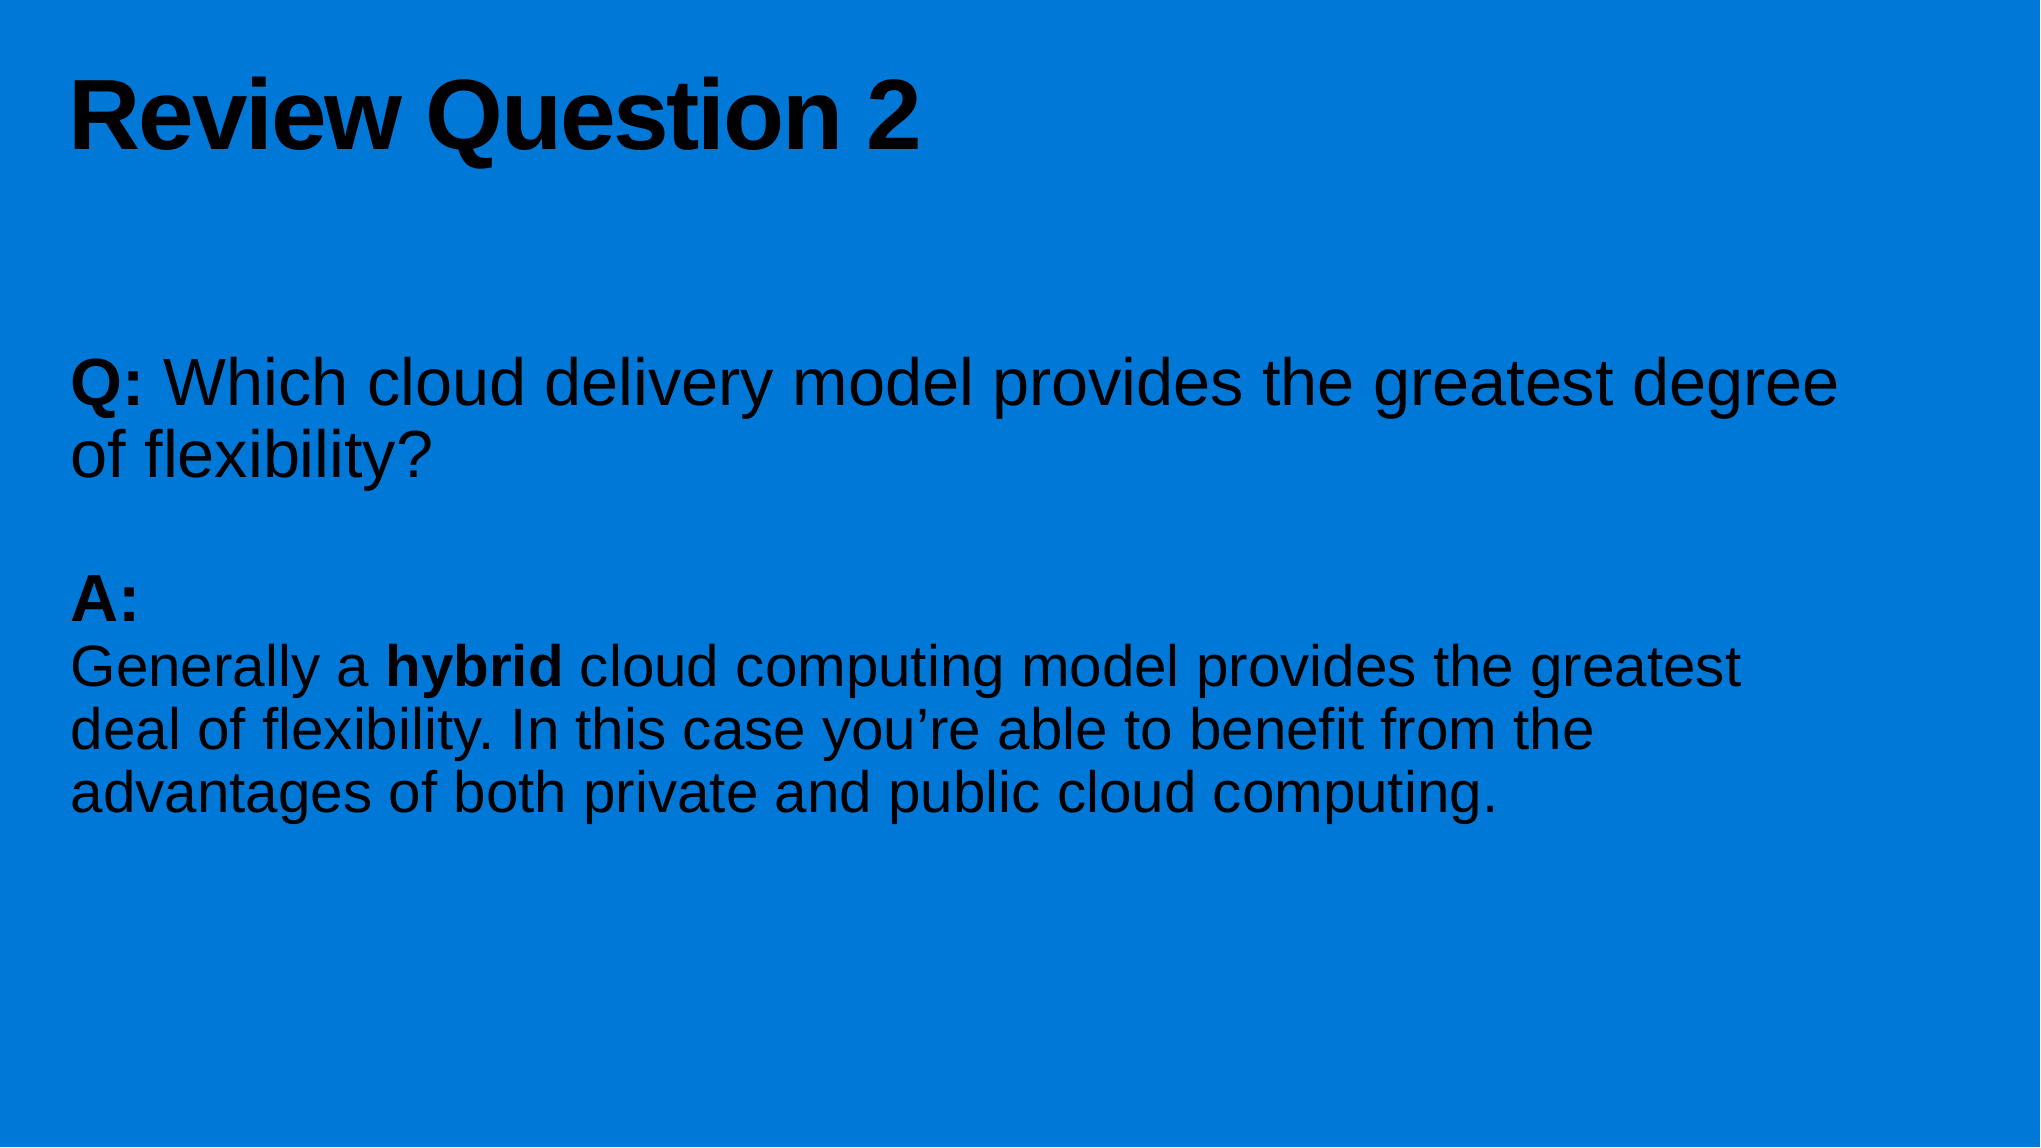

Review Question 2
Q: Which cloud delivery model provides the greatest degree of flexibility?
A:
Generally a hybrid cloud computing model provides the greatest deal of flexibility. In this case you’re able to benefit from the advantages of both private and public cloud computing.